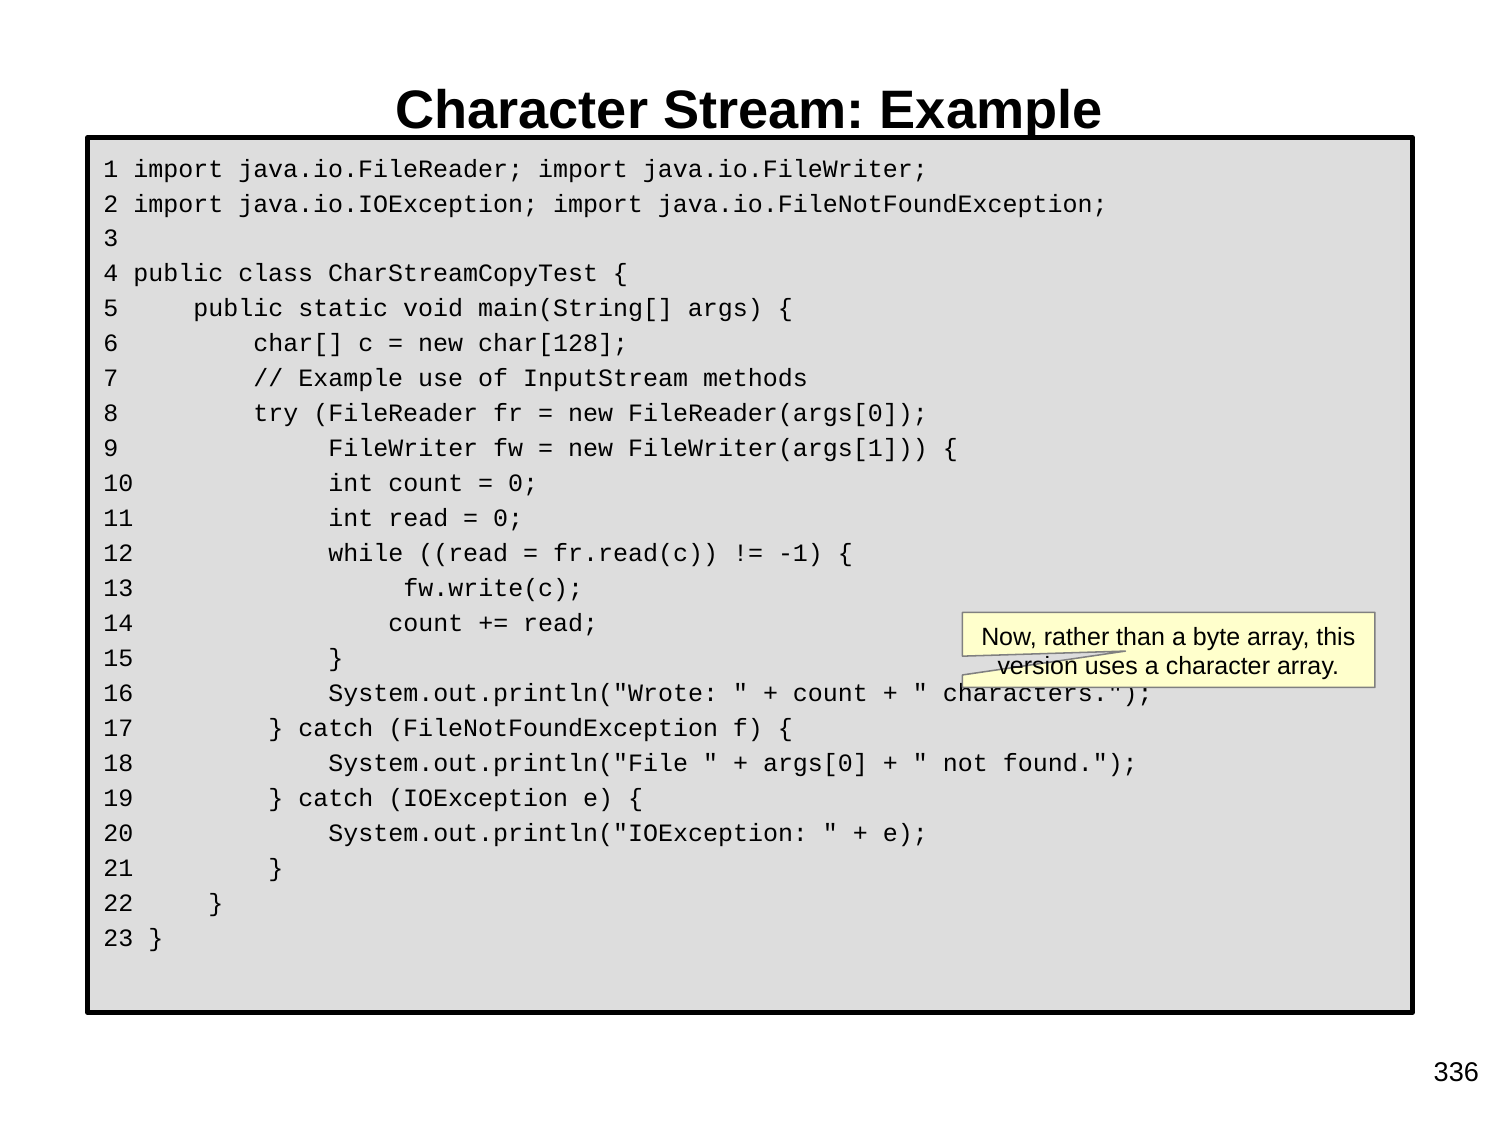

# Character Stream: Example

 import java.io.FileReader; import java.io.FileWriter;
 import java.io.IOException; import java.io.FileNotFoundException;

 public class CharStreamCopyTest {
     public static void main(String[] args) {
         char[] c = new char[128];
         // Example use of InputStream methods
         try (FileReader fr = new FileReader(args[0]);
              FileWriter fw = new FileWriter(args[1])) {
             int count = 0;
             int read = 0;
             while ((read = fr.read(c)) != -1) {
                  fw.write(c);
                 count += read;
             }
             System.out.println("Wrote: " + count + " characters.");
         } catch (FileNotFoundException f) {
             System.out.println("File " + args[0] + " not found.");
         } catch (IOException e) {
             System.out.println("IOException: " + e);
         }
     }
 }
Now, rather than a byte array, this version uses a character array.
336